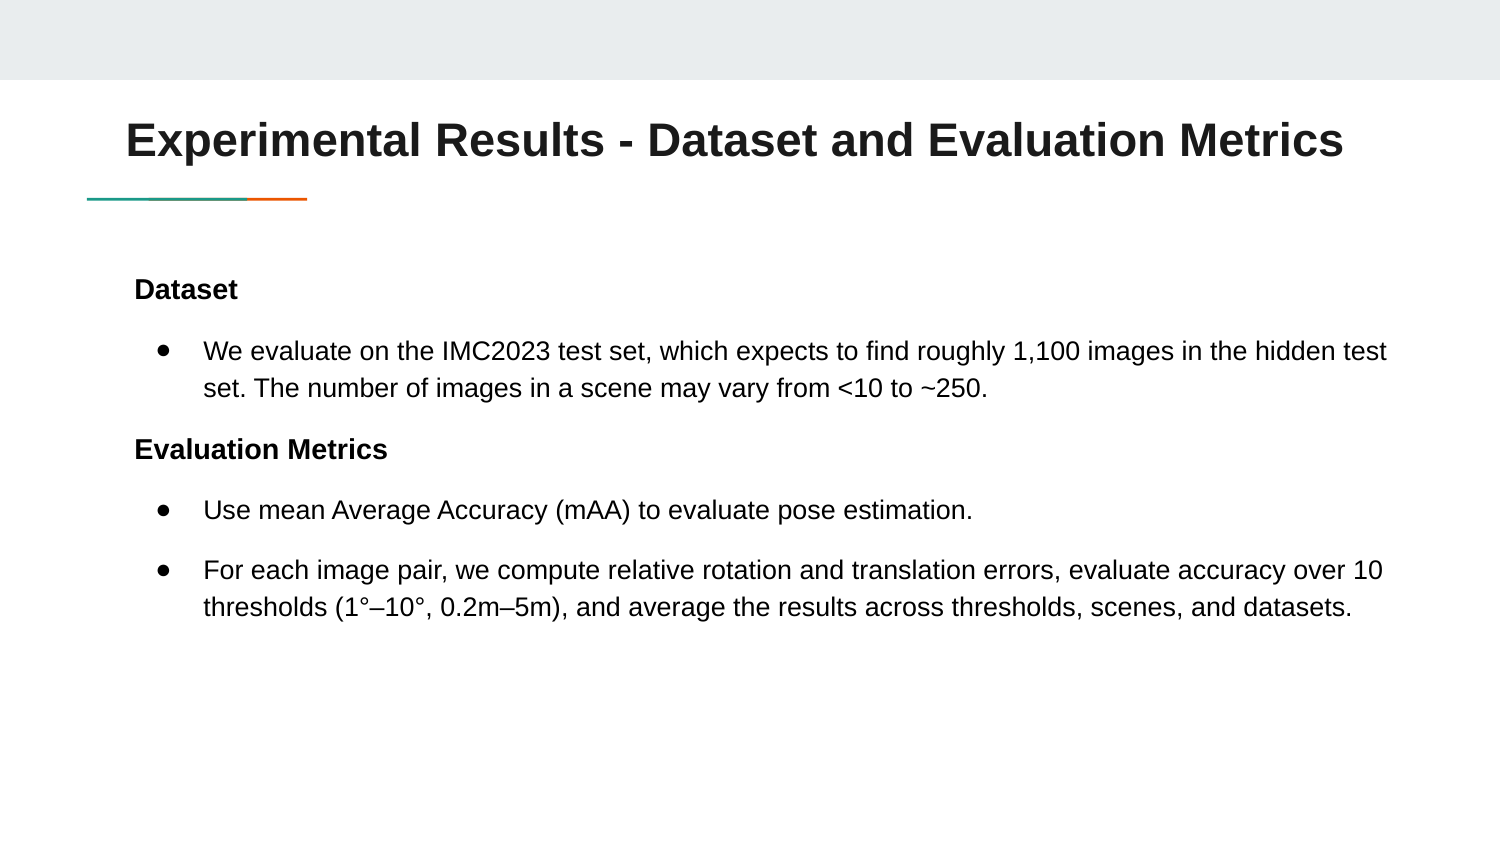

# Experimental Results - Dataset and Evaluation Metrics
Dataset
We evaluate on the IMC2023 test set, which expects to find roughly 1,100 images in the hidden test set. The number of images in a scene may vary from <10 to ~250.
Evaluation Metrics
Use mean Average Accuracy (mAA) to evaluate pose estimation.
For each image pair, we compute relative rotation and translation errors, evaluate accuracy over 10 thresholds (1°–10°, 0.2m–5m), and average the results across thresholds, scenes, and datasets.